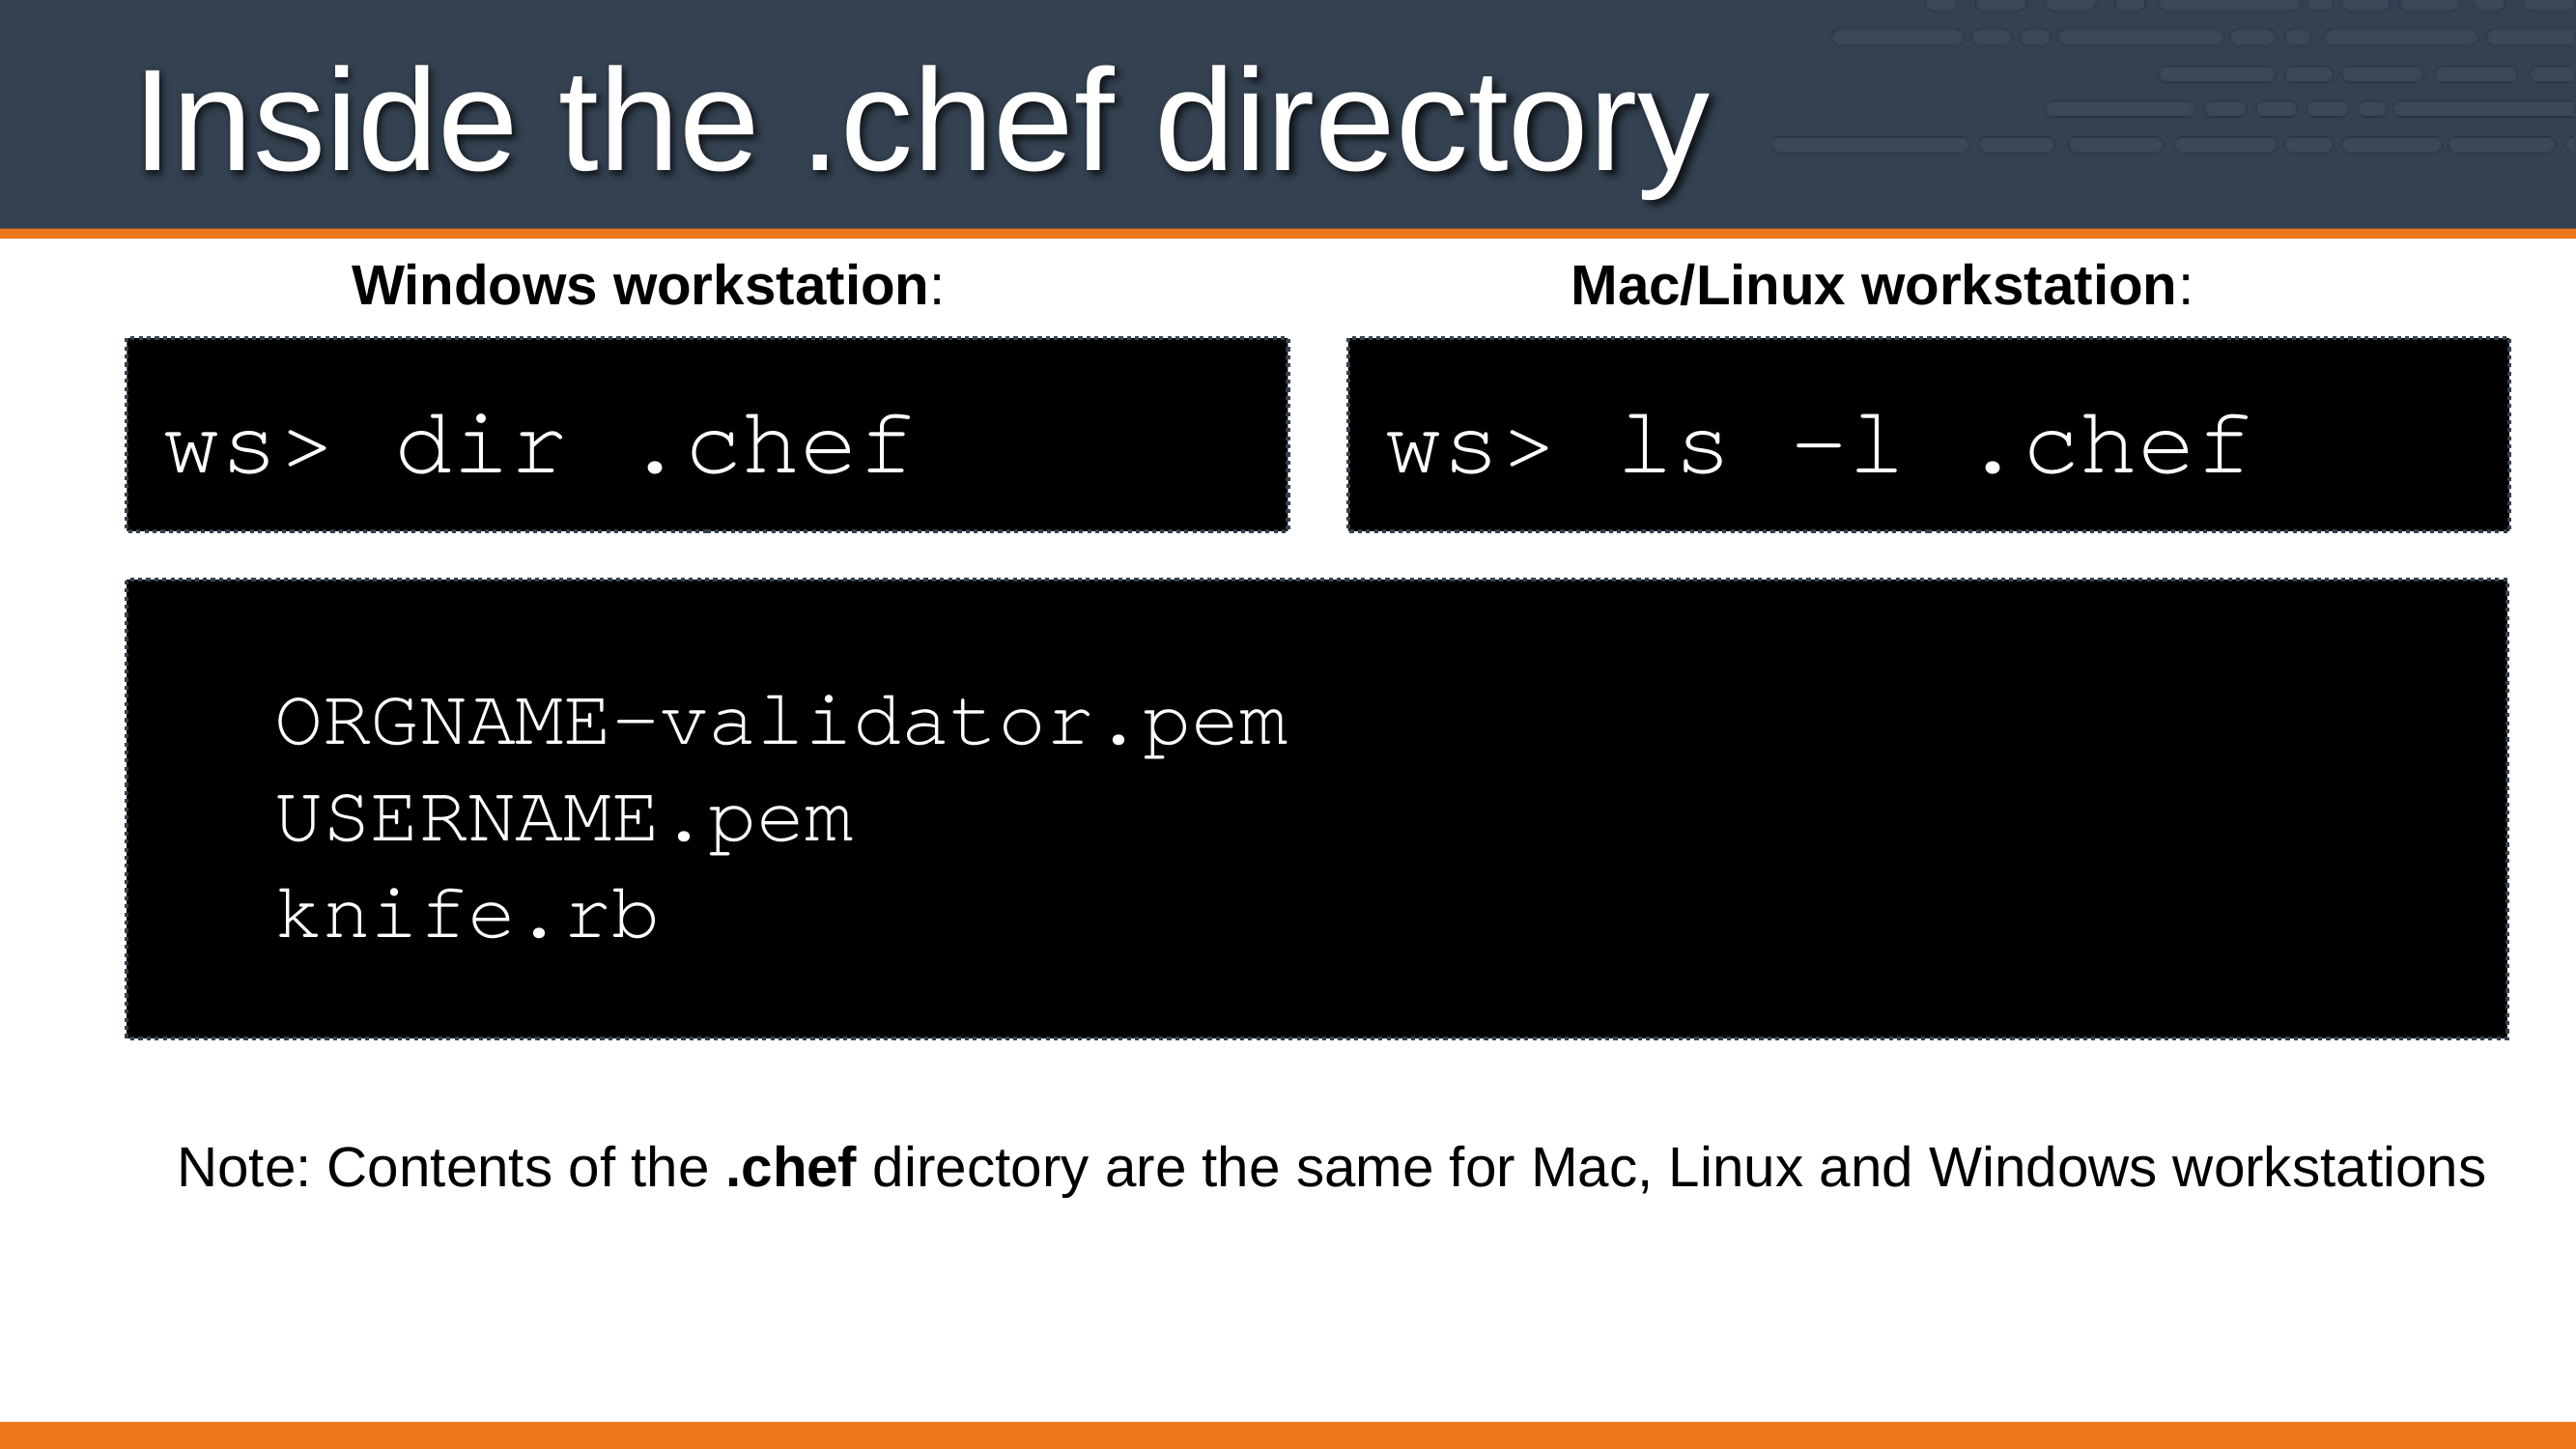

# Inside the .chef directory
Windows workstation:
Mac/Linux workstation:

ws> dir .chef

ws> ls –l .chef

ORGNAME-validator.pem
USERNAME.pem
knife.rb
Note: Contents of the .chef directory are the same for Mac, Linux and Windows workstations